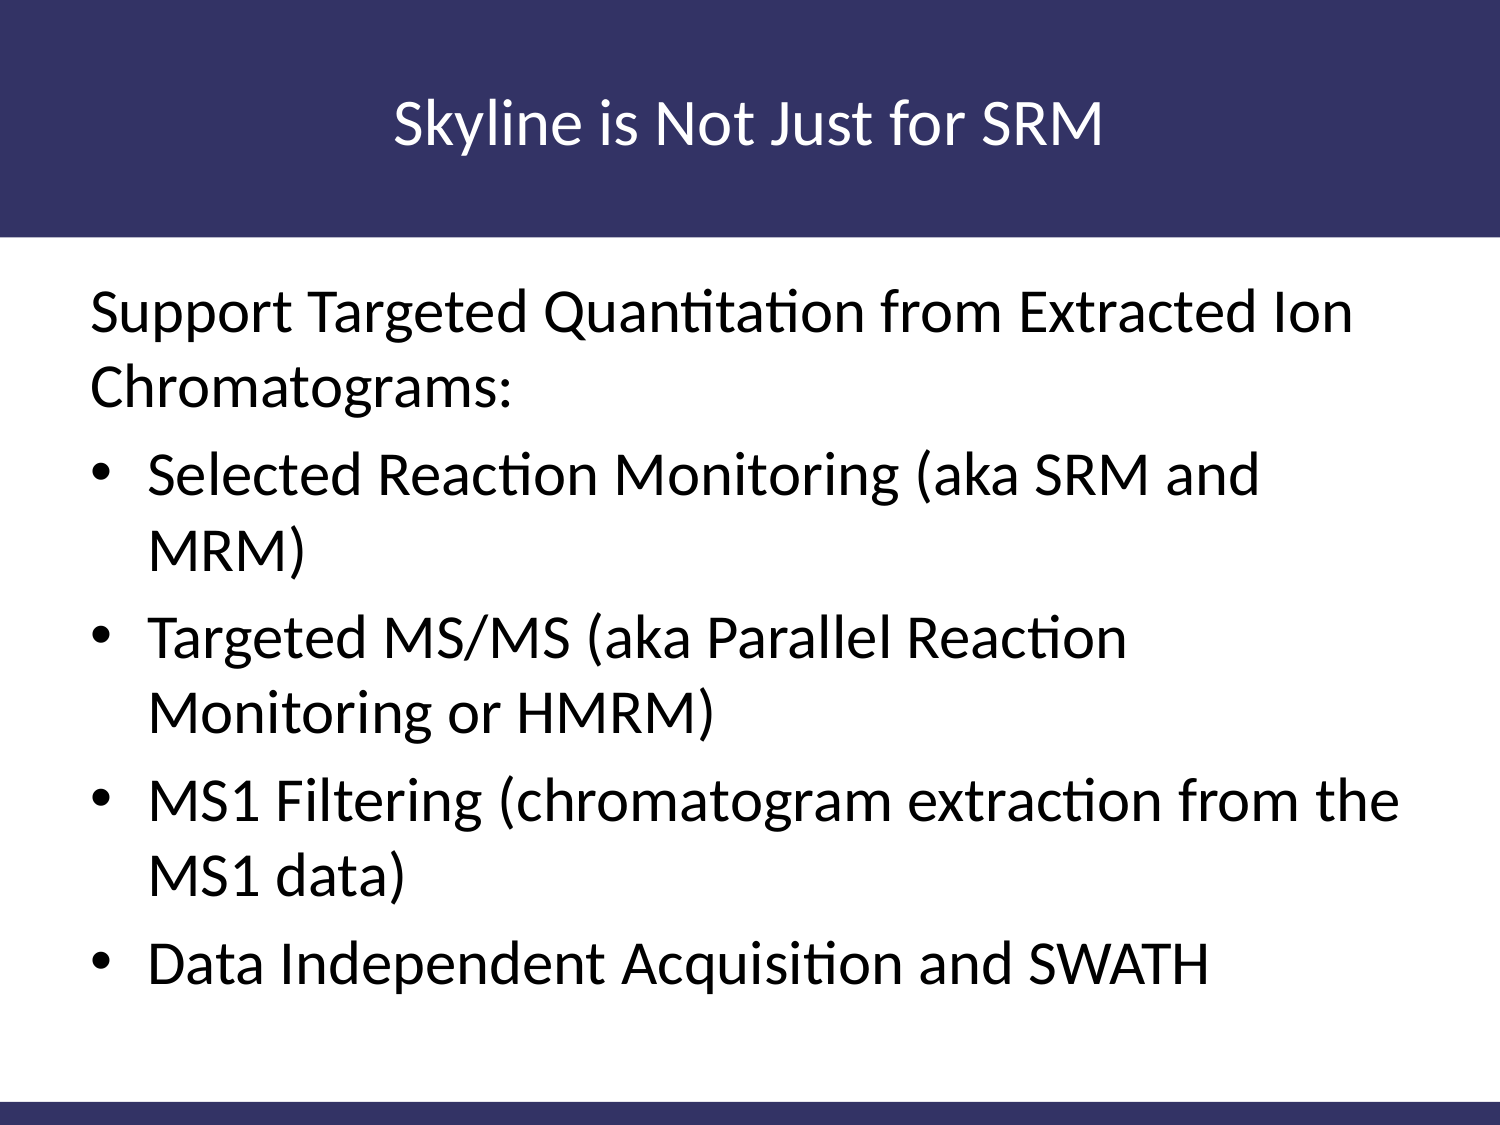

# Skyline is Not Just for SRM
Support Targeted Quantitation from Extracted Ion Chromatograms:
Selected Reaction Monitoring (aka SRM and MRM)
Targeted MS/MS (aka Parallel Reaction Monitoring or HMRM)
MS1 Filtering (chromatogram extraction from the MS1 data)
Data Independent Acquisition and SWATH